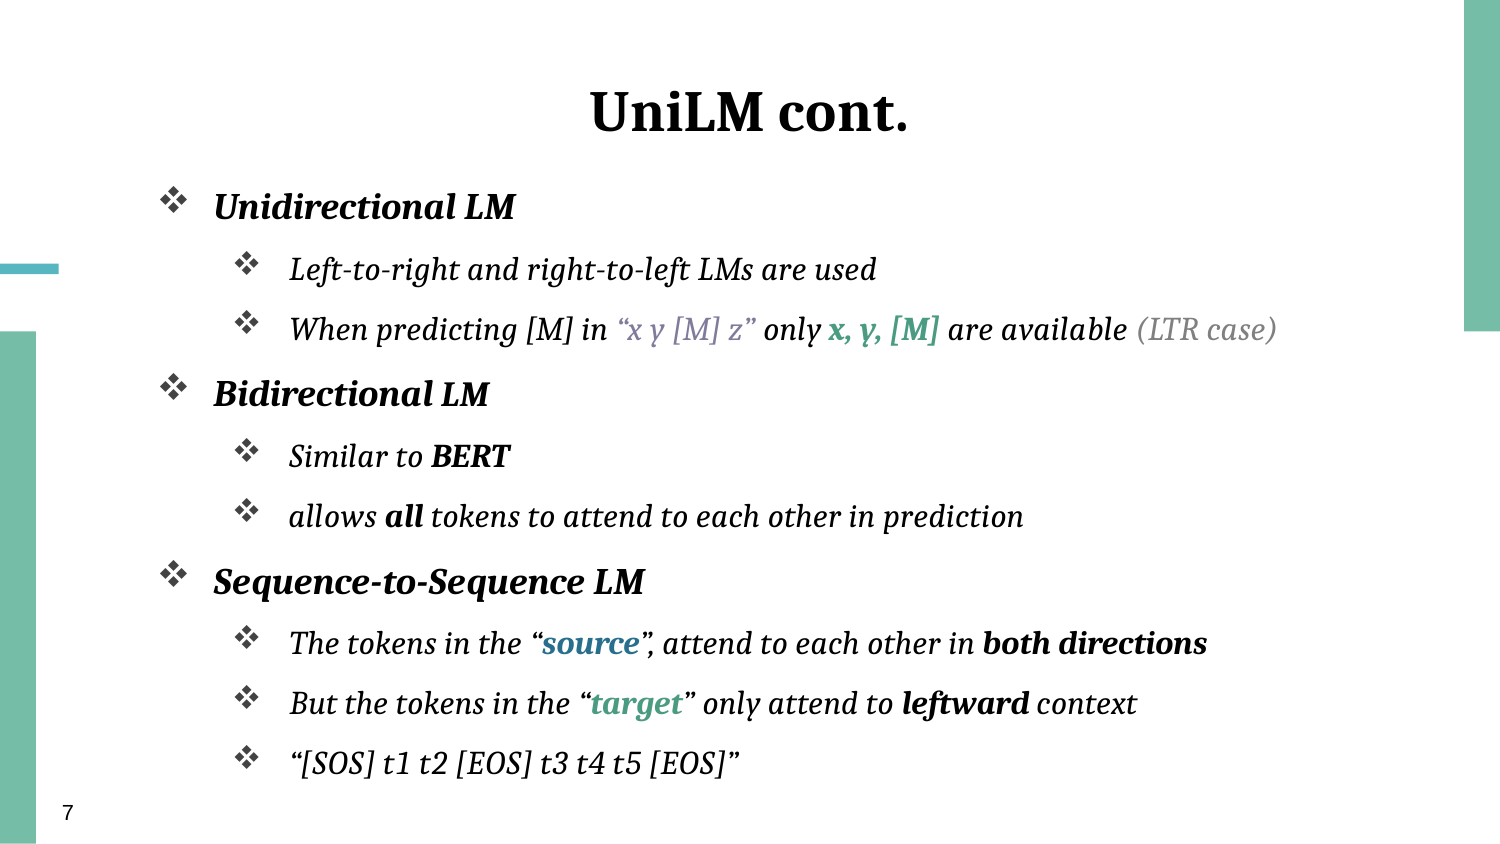

# UniLM cont.
Unidirectional LM
Left-to-right and right-to-left LMs are used
When predicting [M] in “x y [M] z” only x, y, [M] are available (LTR case)
Bidirectional LM
Similar to BERT
allows all tokens to attend to each other in prediction
Sequence-to-Sequence LM
The tokens in the “source”, attend to each other in both directions
But the tokens in the “target” only attend to leftward context
“[SOS] t1 t2 [EOS] t3 t4 t5 [EOS]”